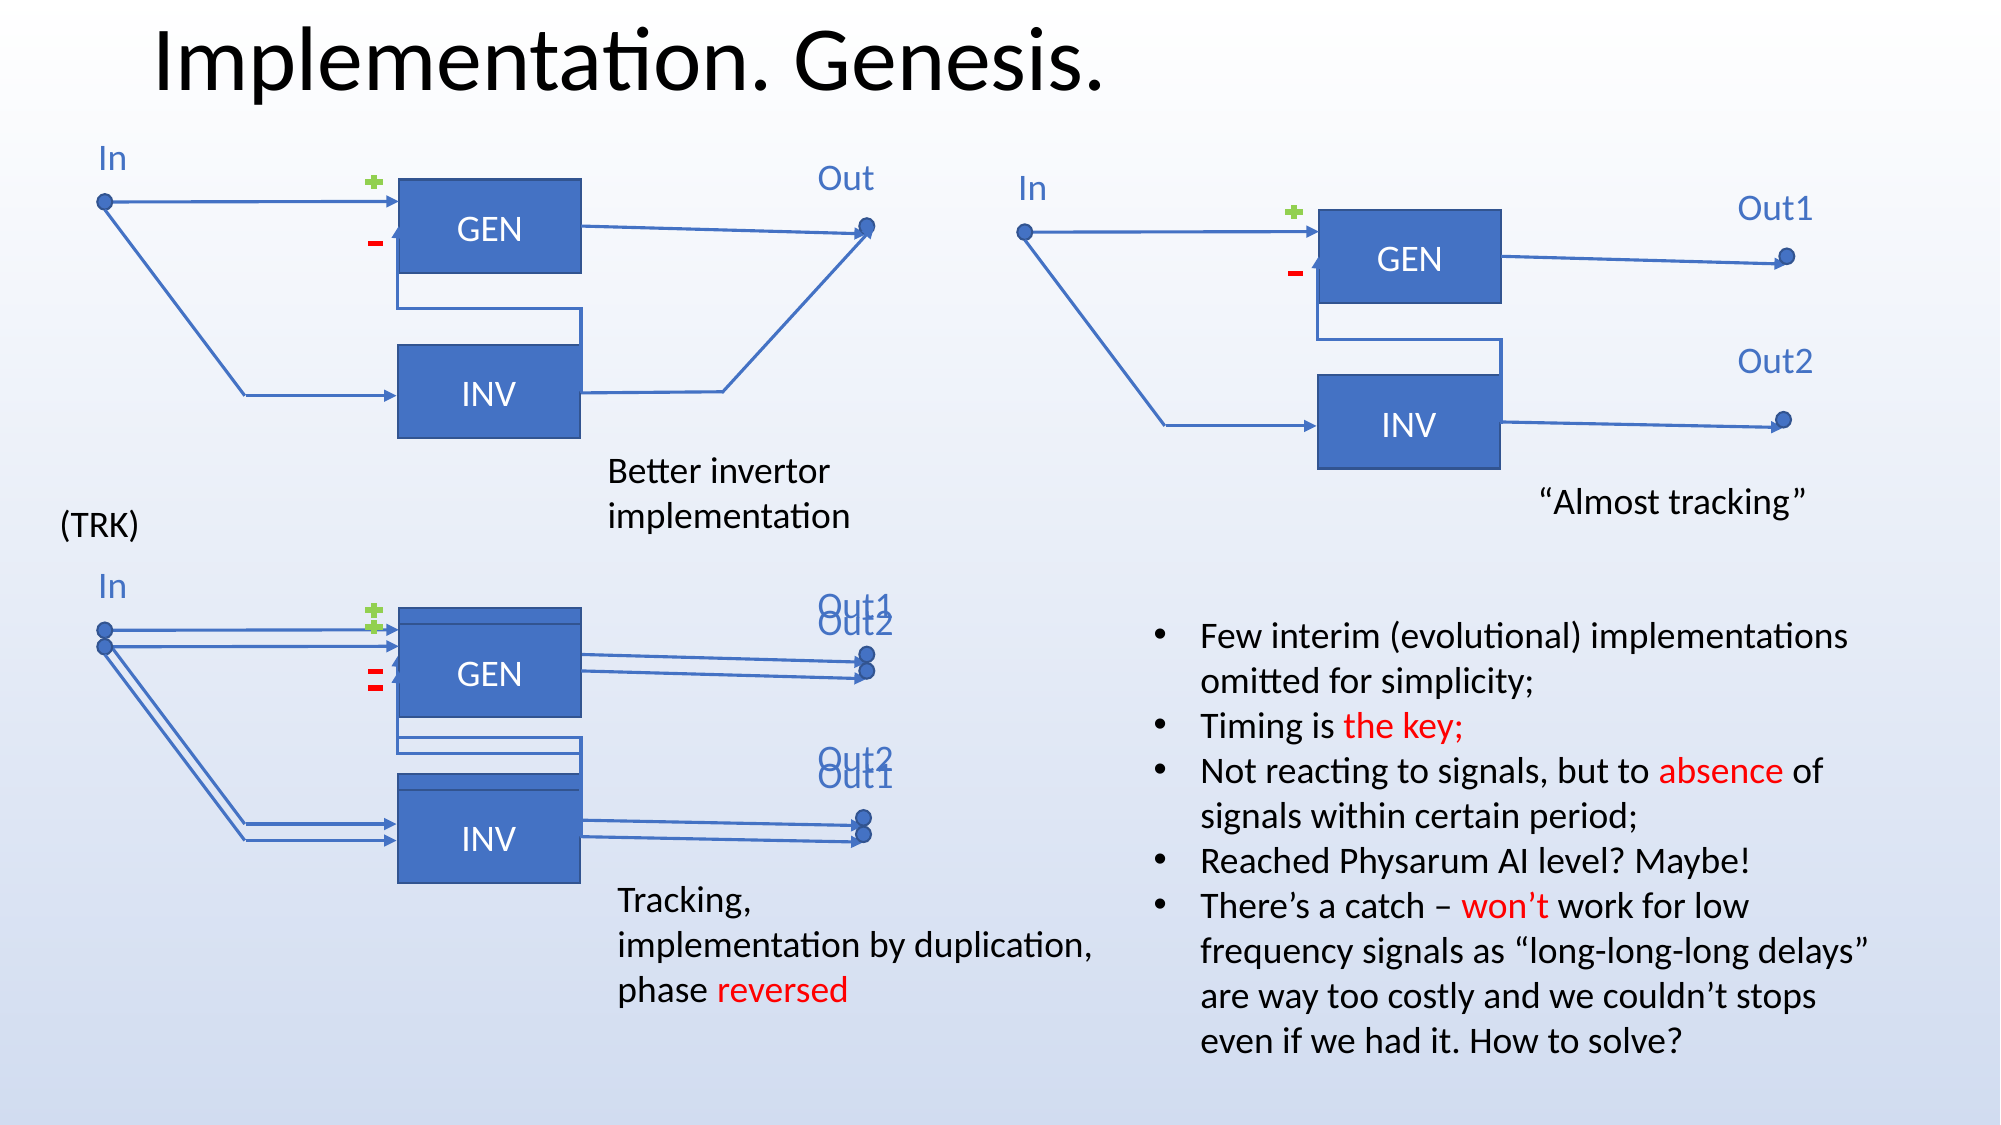

# Implementation. Genesis.
In
Out

GEN

INV
Better invertor implementation
In
Out1

GEN

Out2
INV

“Almost tracking”
(TRK)
In
Out1
Out2

GEN

GEN

Out2
Out1
INV
INV

Tracking,
implementation by duplication,
phase reversed
Few interim (evolutional) implementations omitted for simplicity;
Timing is the key;
Not reacting to signals, but to absence of signals within certain period;
Reached Physarum AI level? Maybe!
There’s a catch – won’t work for low frequency signals as “long-long-long delays” are way too costly and we couldn’t stops even if we had it. How to solve?